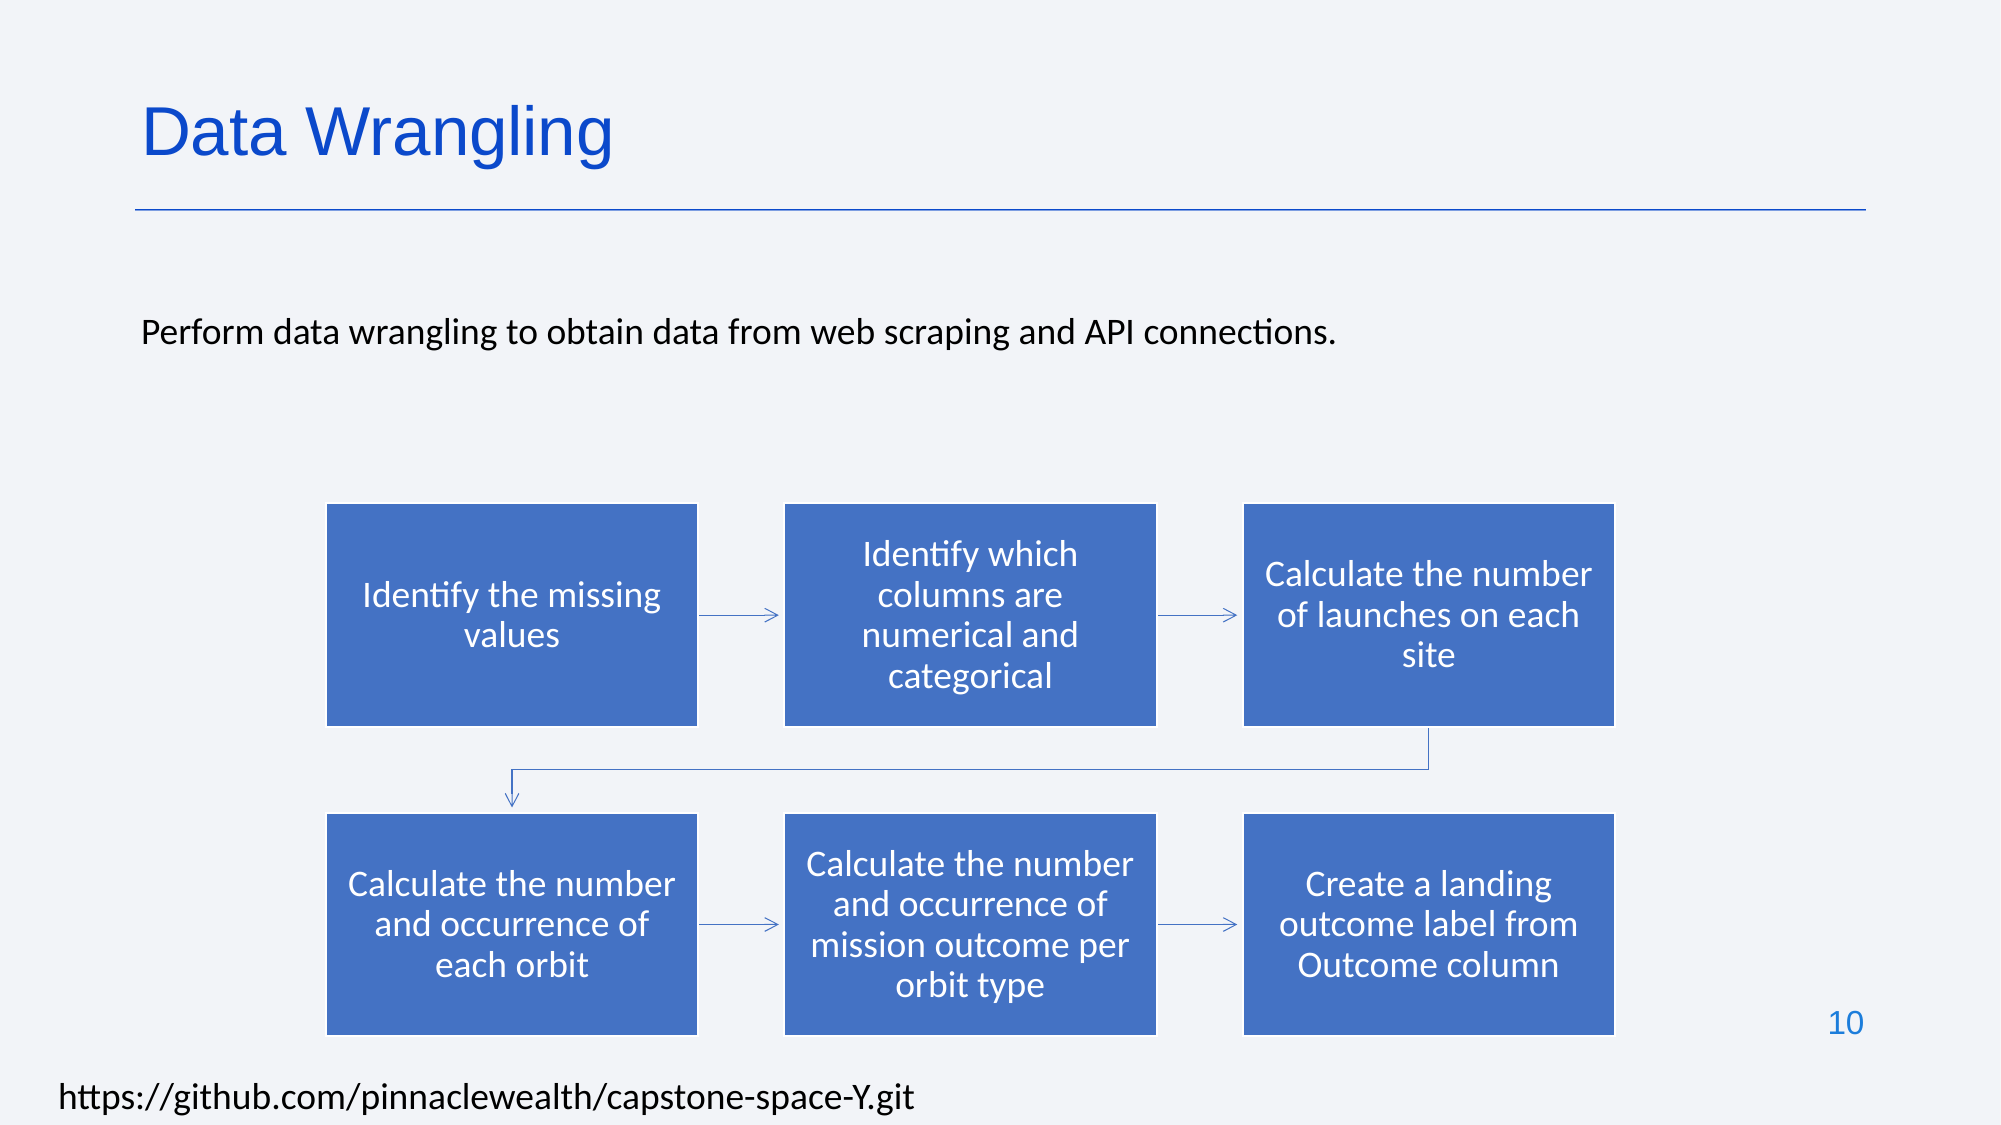

Data Wrangling
Perform data wrangling to obtain data from web scraping and API connections.

Identify the missing values

Identify which columns are numerical and categorical

Calculate the number of launches on each site

Calculate the number and occurrence of each orbit

Calculate the number and occurrence of mission outcome per orbit type
Create a landing outcome label from Outcome column
10
https://github.com/pinnaclewealth/capstone-space-Y.git